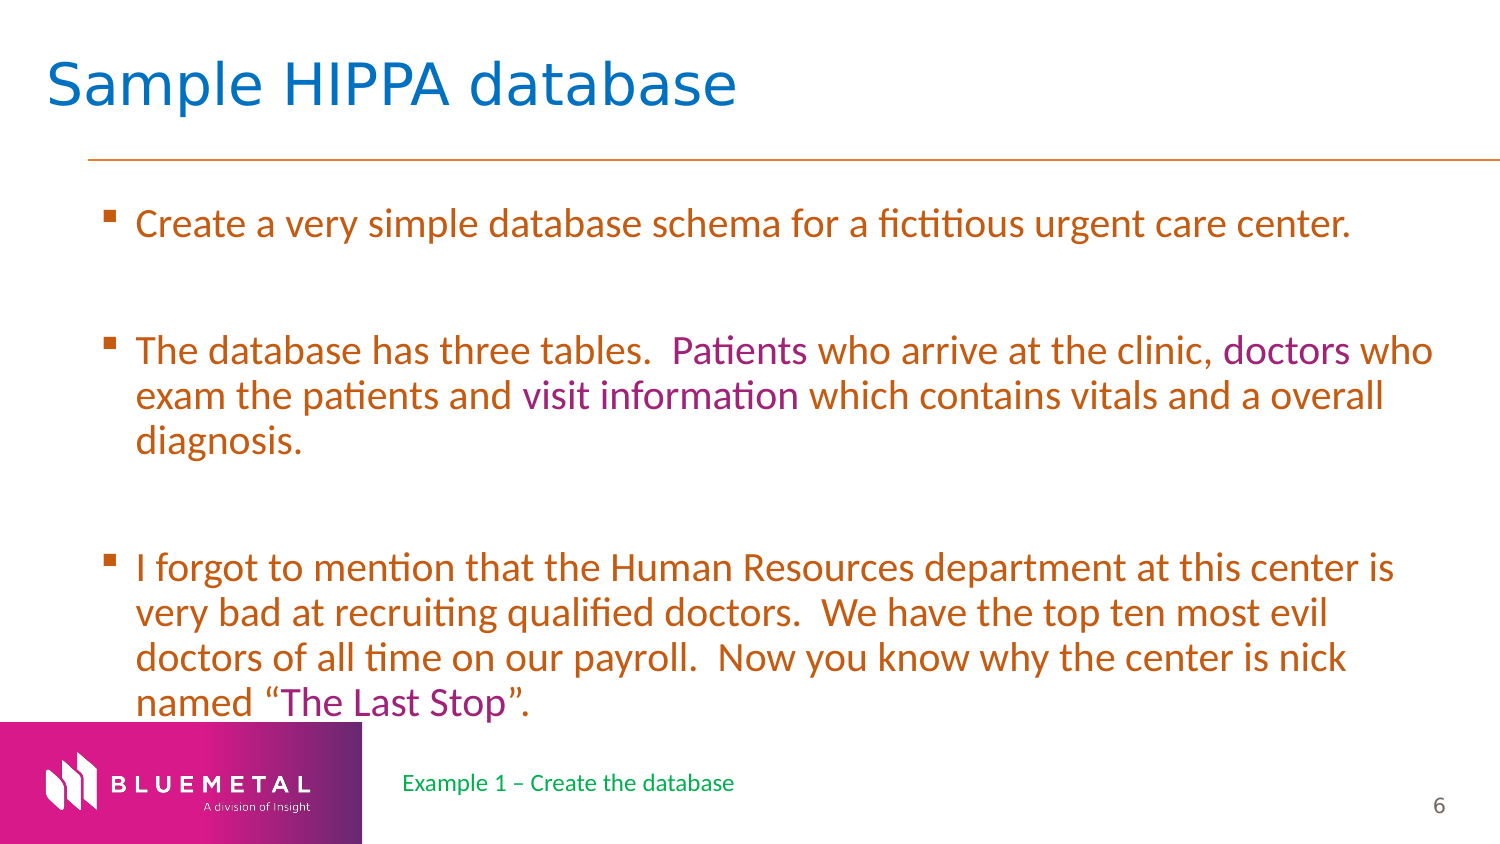

# Sample HIPPA database

Create a very simple database schema for a fictitious urgent care center.

The database has three tables.  Patients who arrive at the clinic, doctors who exam the patients and visit information which contains vitals and a overall diagnosis.

I forgot to mention that the Human Resources department at this center is very bad at recruiting qualified doctors.  We have the top ten most evil doctors of all time on our payroll.  Now you know why the center is nick named “The Last Stop”.

Example 1 – Create the database